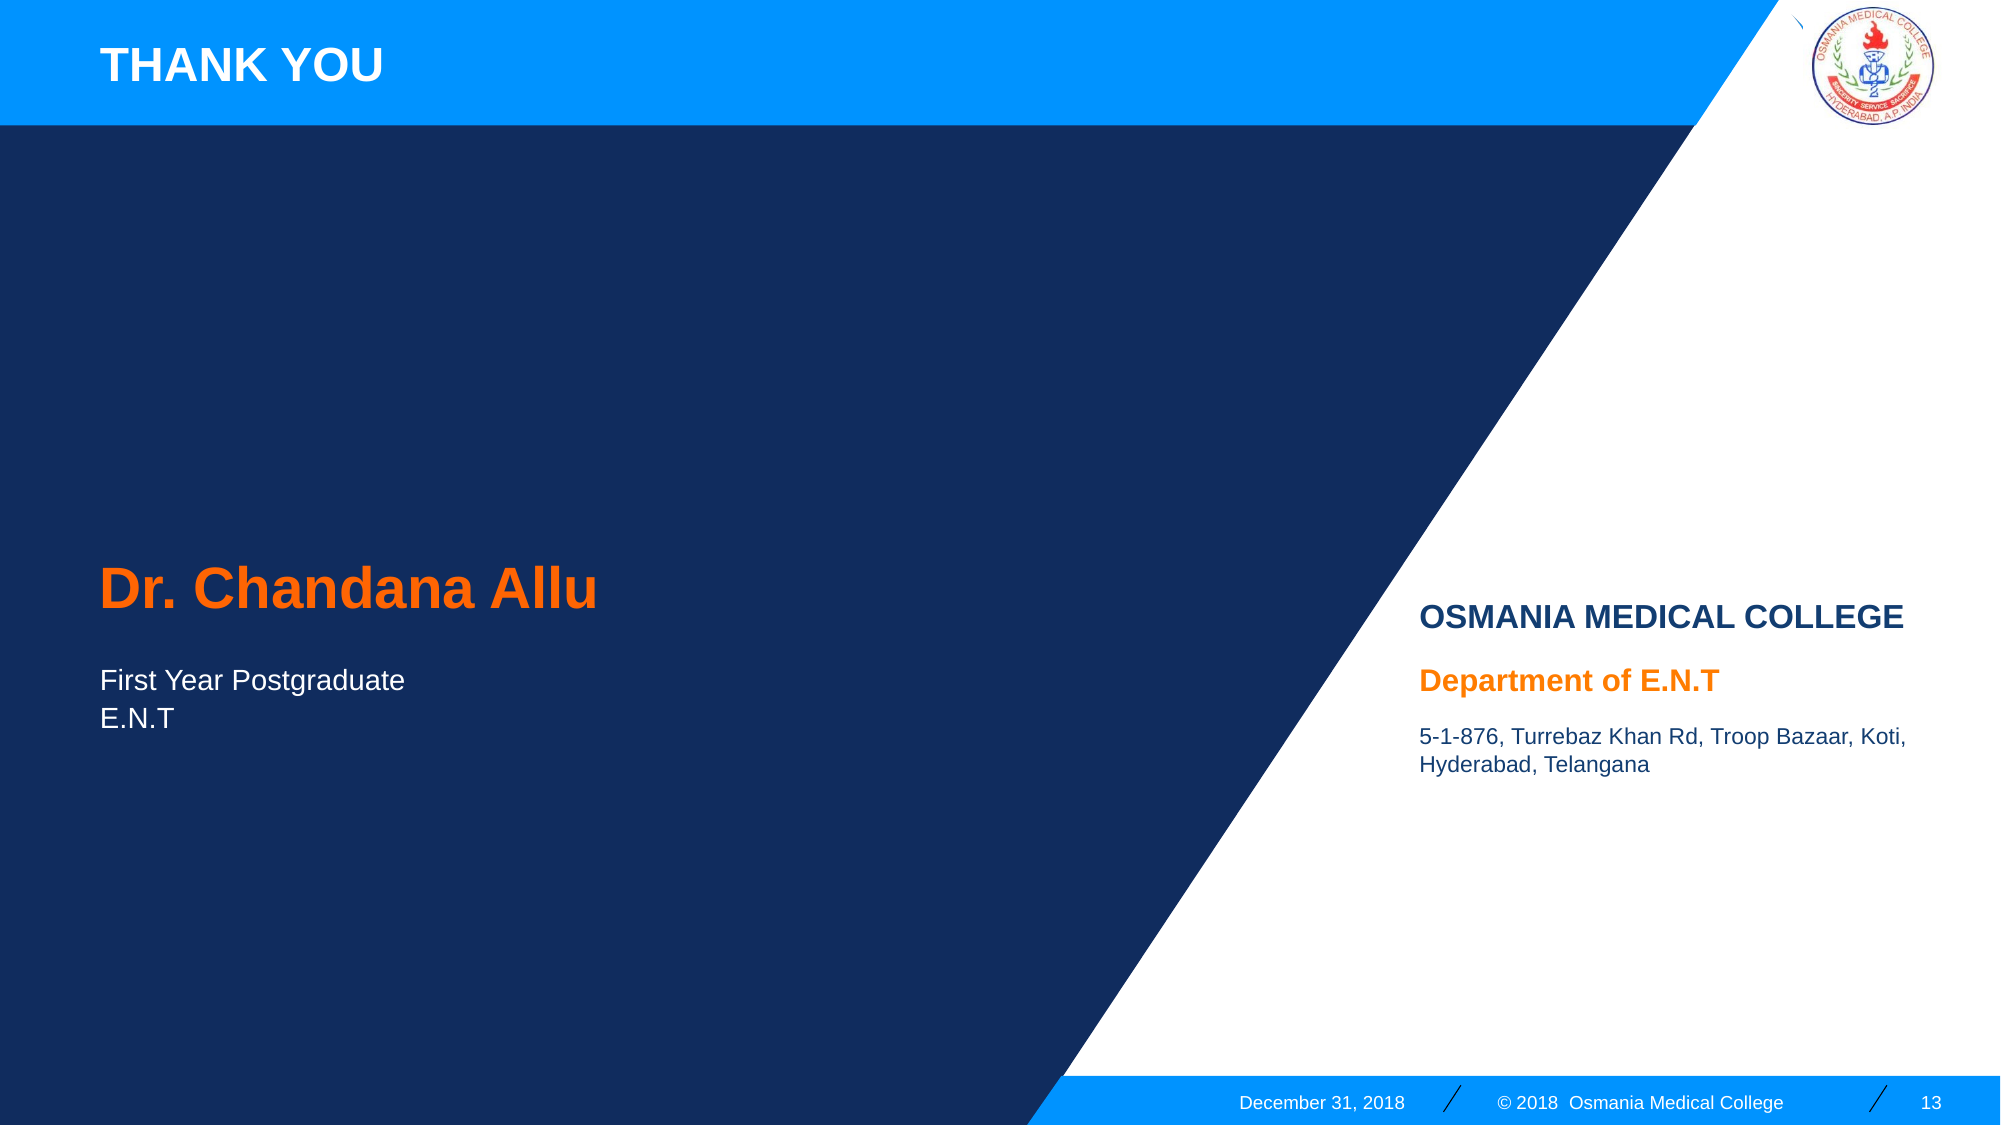

Thank you
Dr. Chandana Allu
First Year Postgraduate
E.N.T